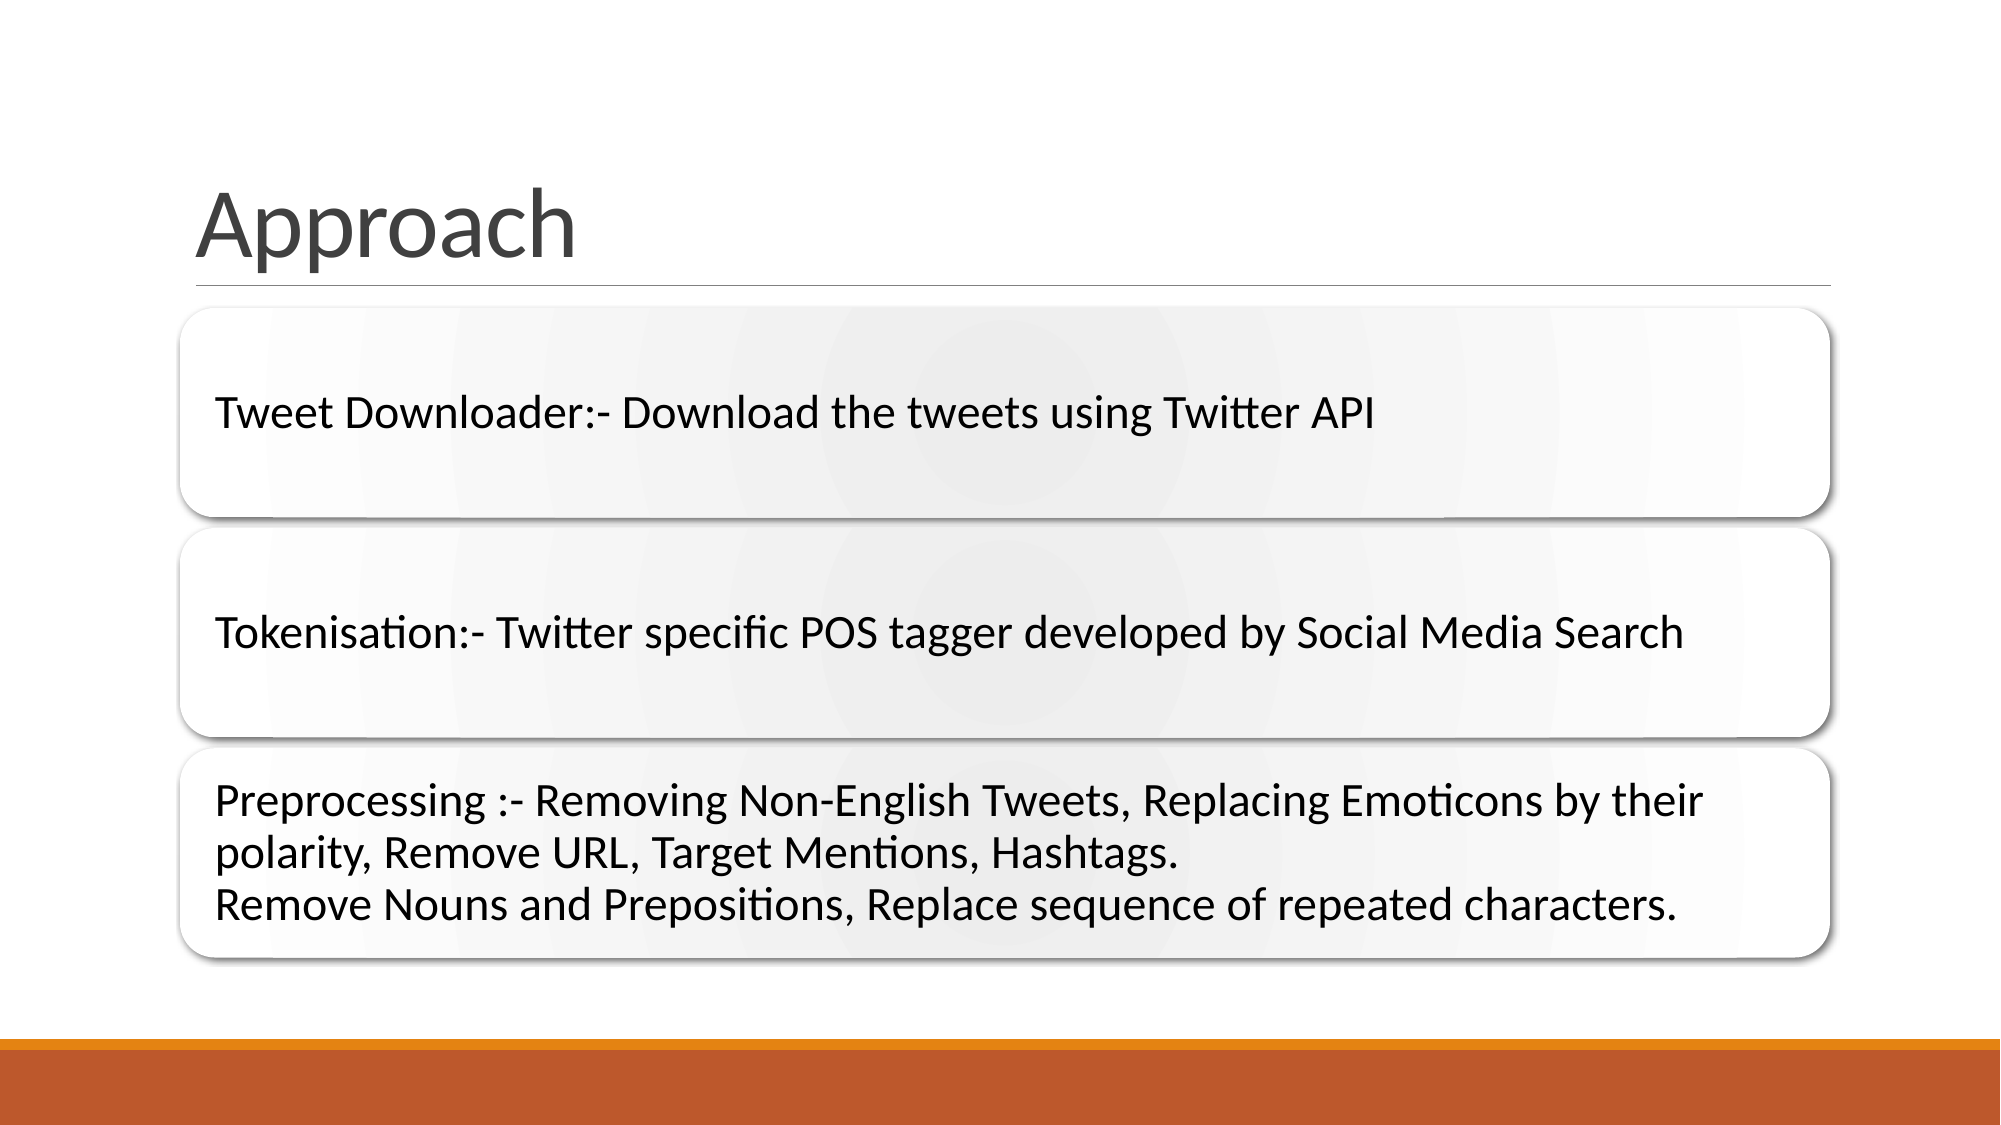

# Approach
Tweet Downloader:- Download the tweets using Twitter API
Tokenisation:- Twitter specific POS tagger developed by Social Media Search
Preprocessing :- Removing Non-English Tweets, Replacing Emoticons by their polarity, Remove URL, Target Mentions, Hashtags.
Remove Nouns and Prepositions, Replace sequence of repeated characters.